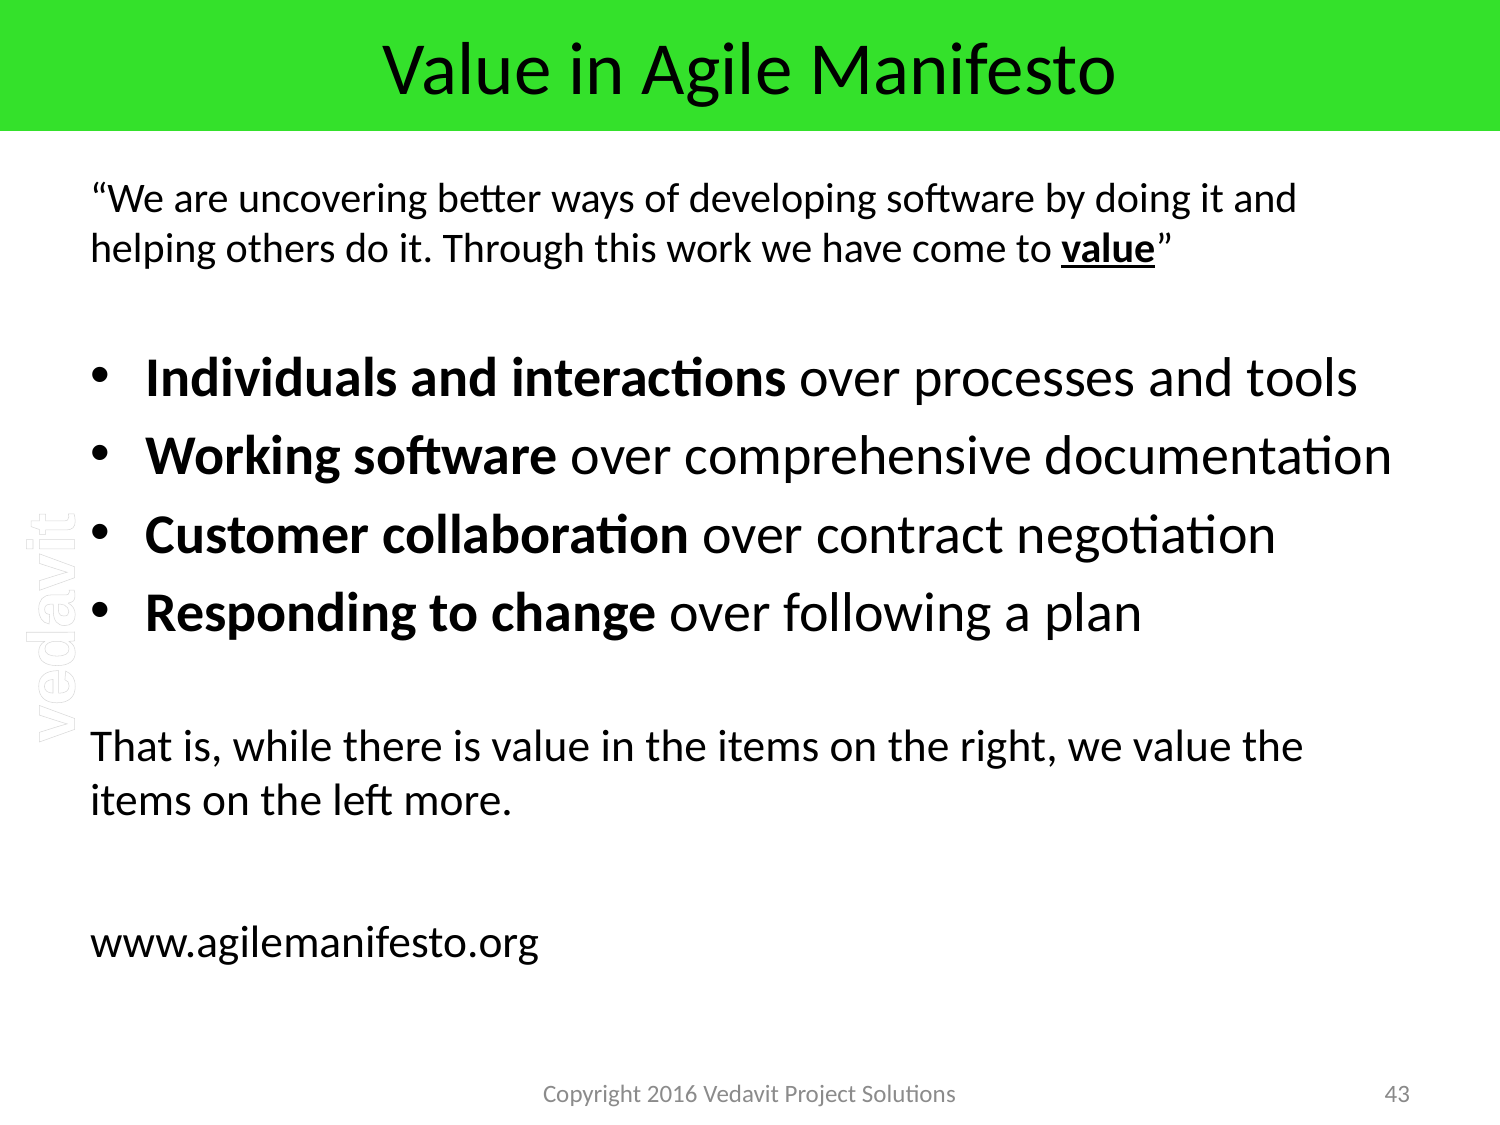

# Value in Agile Manifesto
“We are uncovering better ways of developing software by doing it and helping others do it. Through this work we have come to value”

Individuals and interactions over processes and tools
Working software over comprehensive documentation
Customer collaboration over contract negotiation
Responding to change over following a plan

That is, while there is value in the items on the right, we value the items on the left more.

www.agilemanifesto.org
Copyright 2016 Vedavit Project Solutions
43